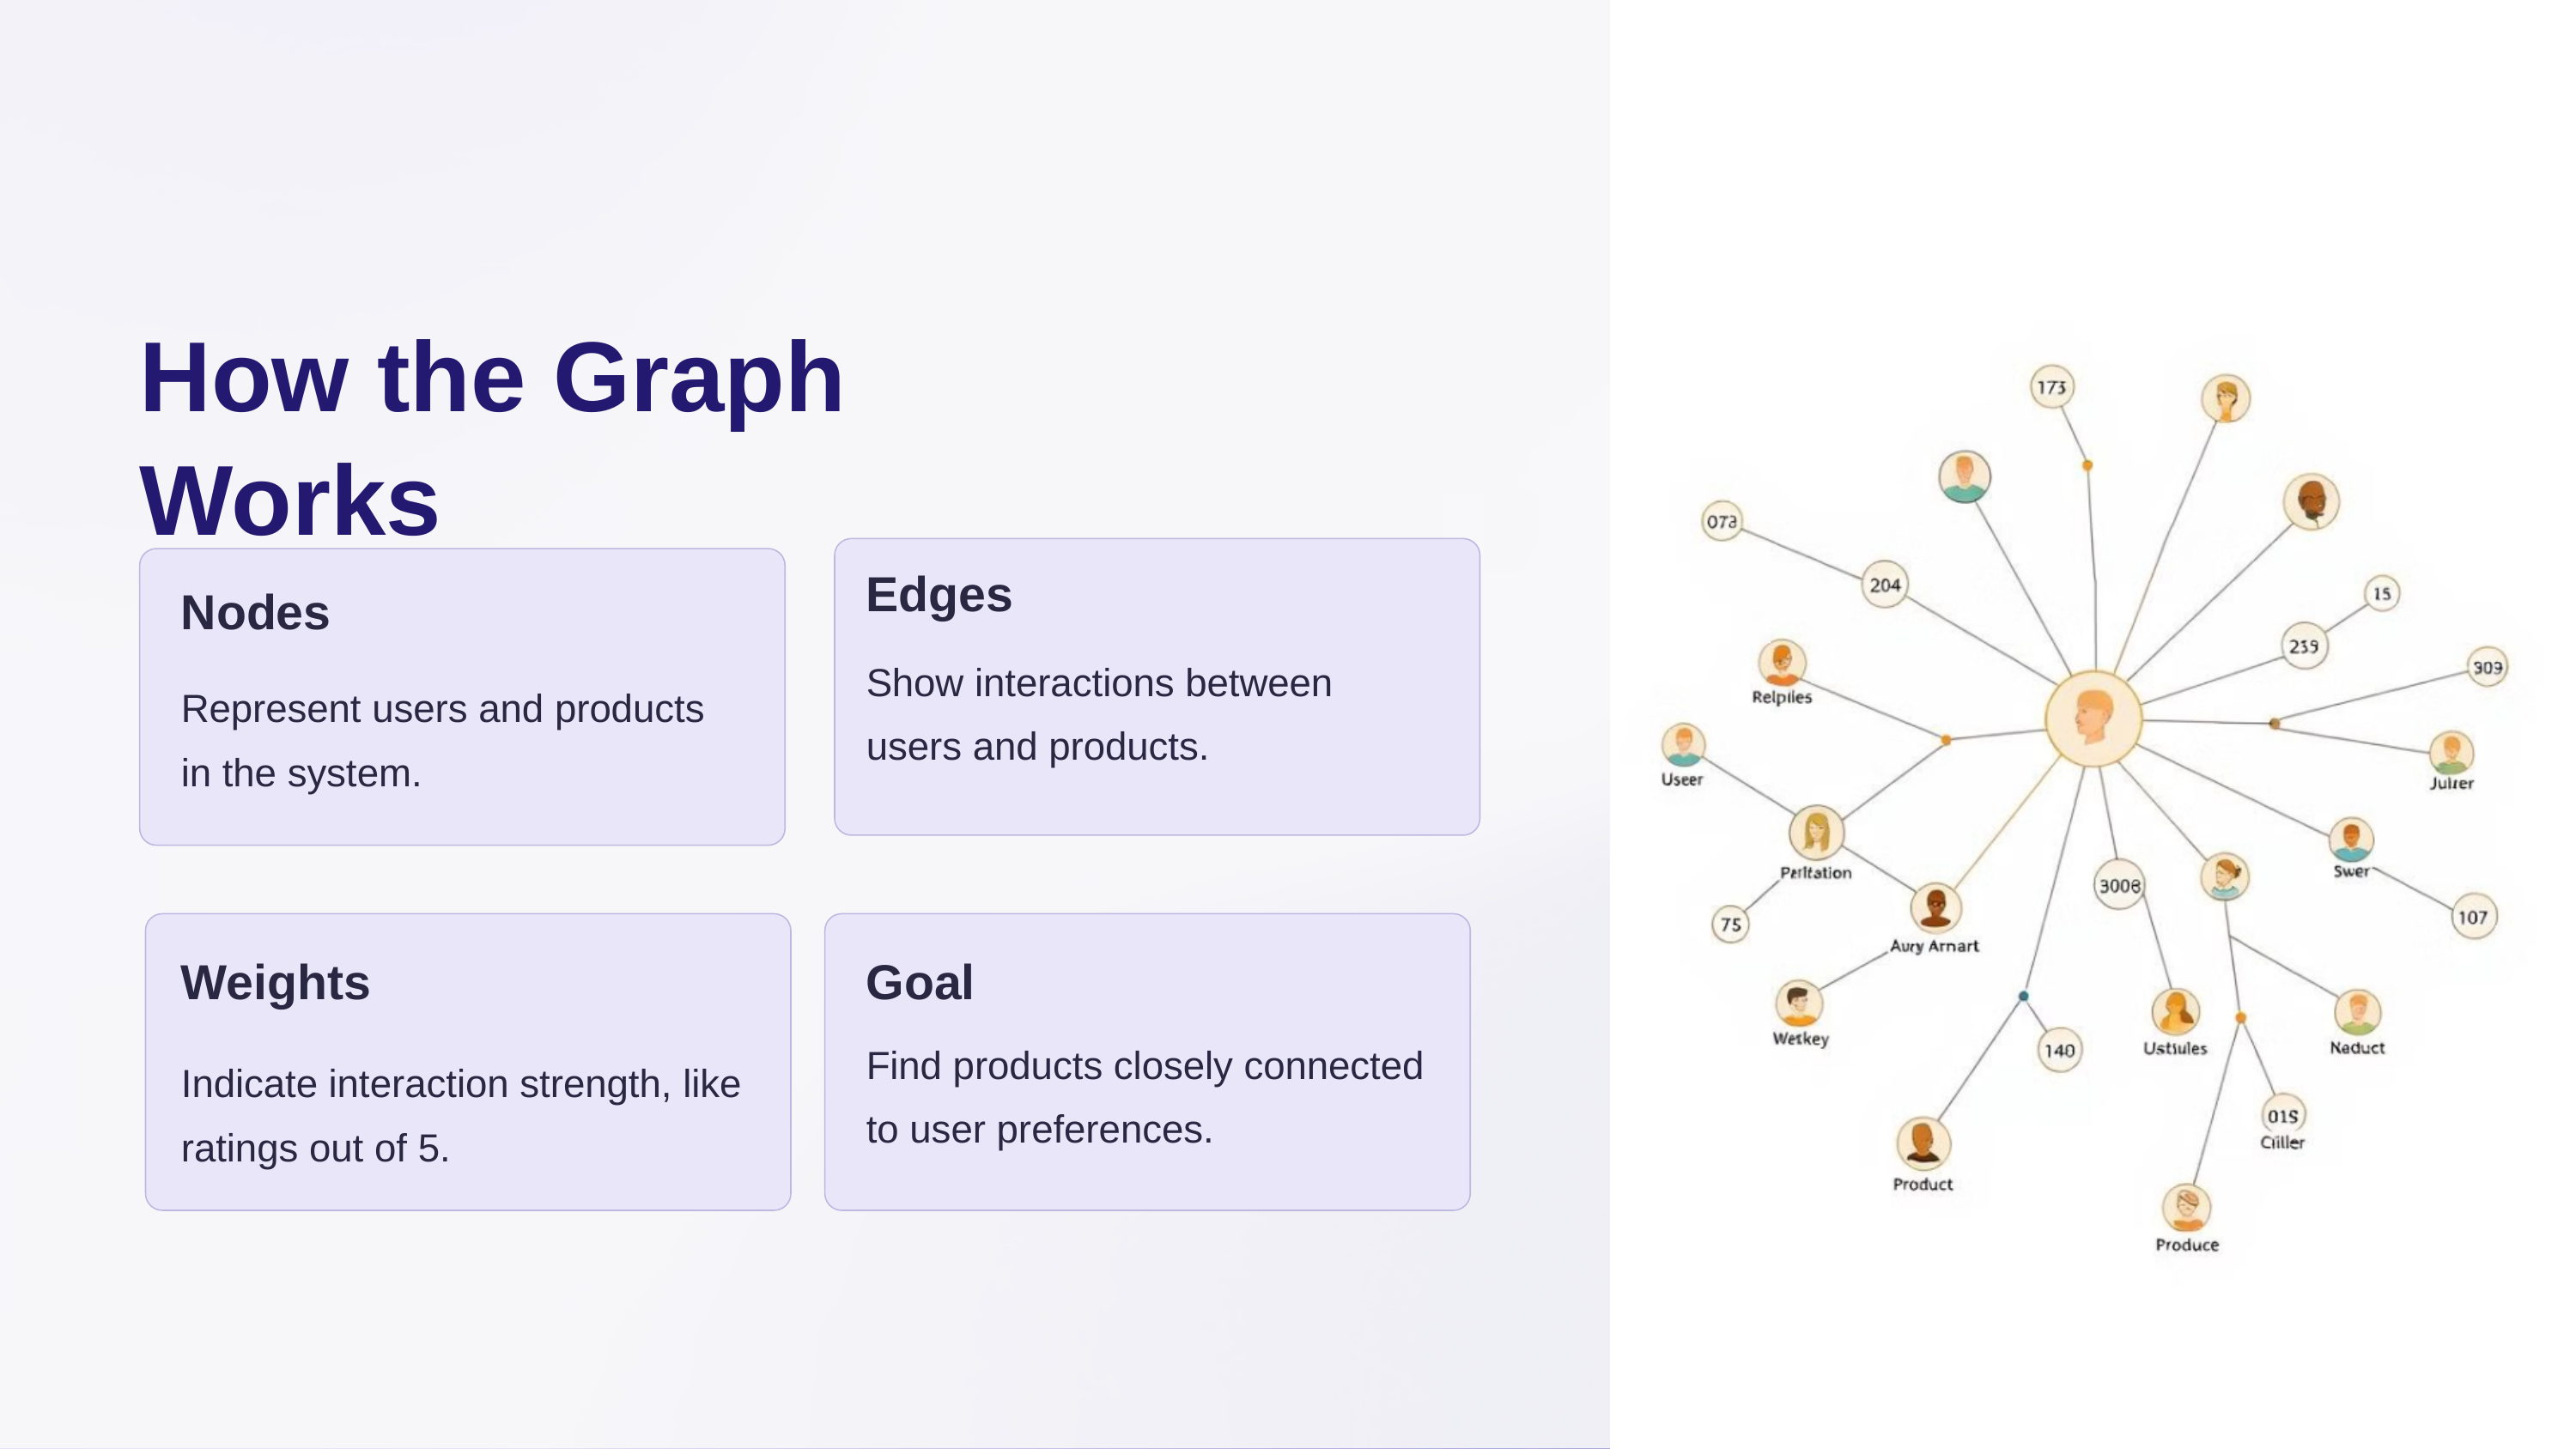

How the Graph Works

Edges
Nodes
Show interactions between users and products.
Represent users and products in the system.

Weights
Goal
Find products closely connected to user preferences.
Indicate interaction strength, like ratings out of 5.